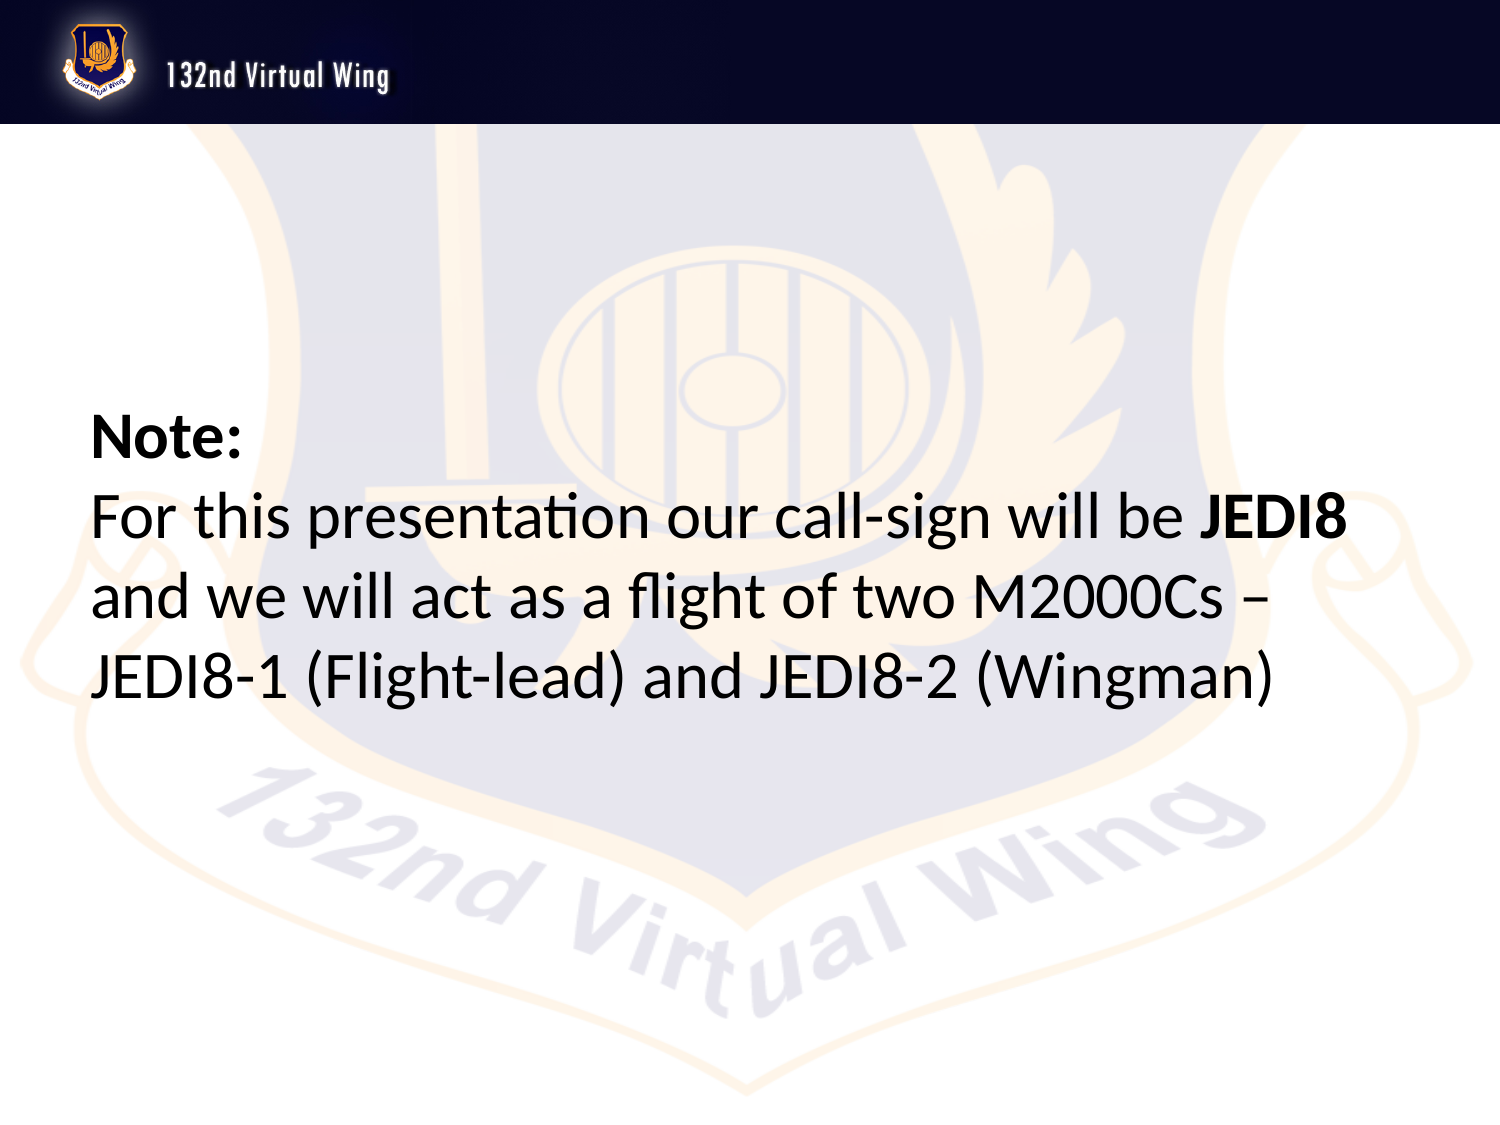

Note:
For this presentation our call-sign will be JEDI8 and we will act as a flight of two M2000Cs – JEDI8-1 (Flight-lead) and JEDI8-2 (Wingman)